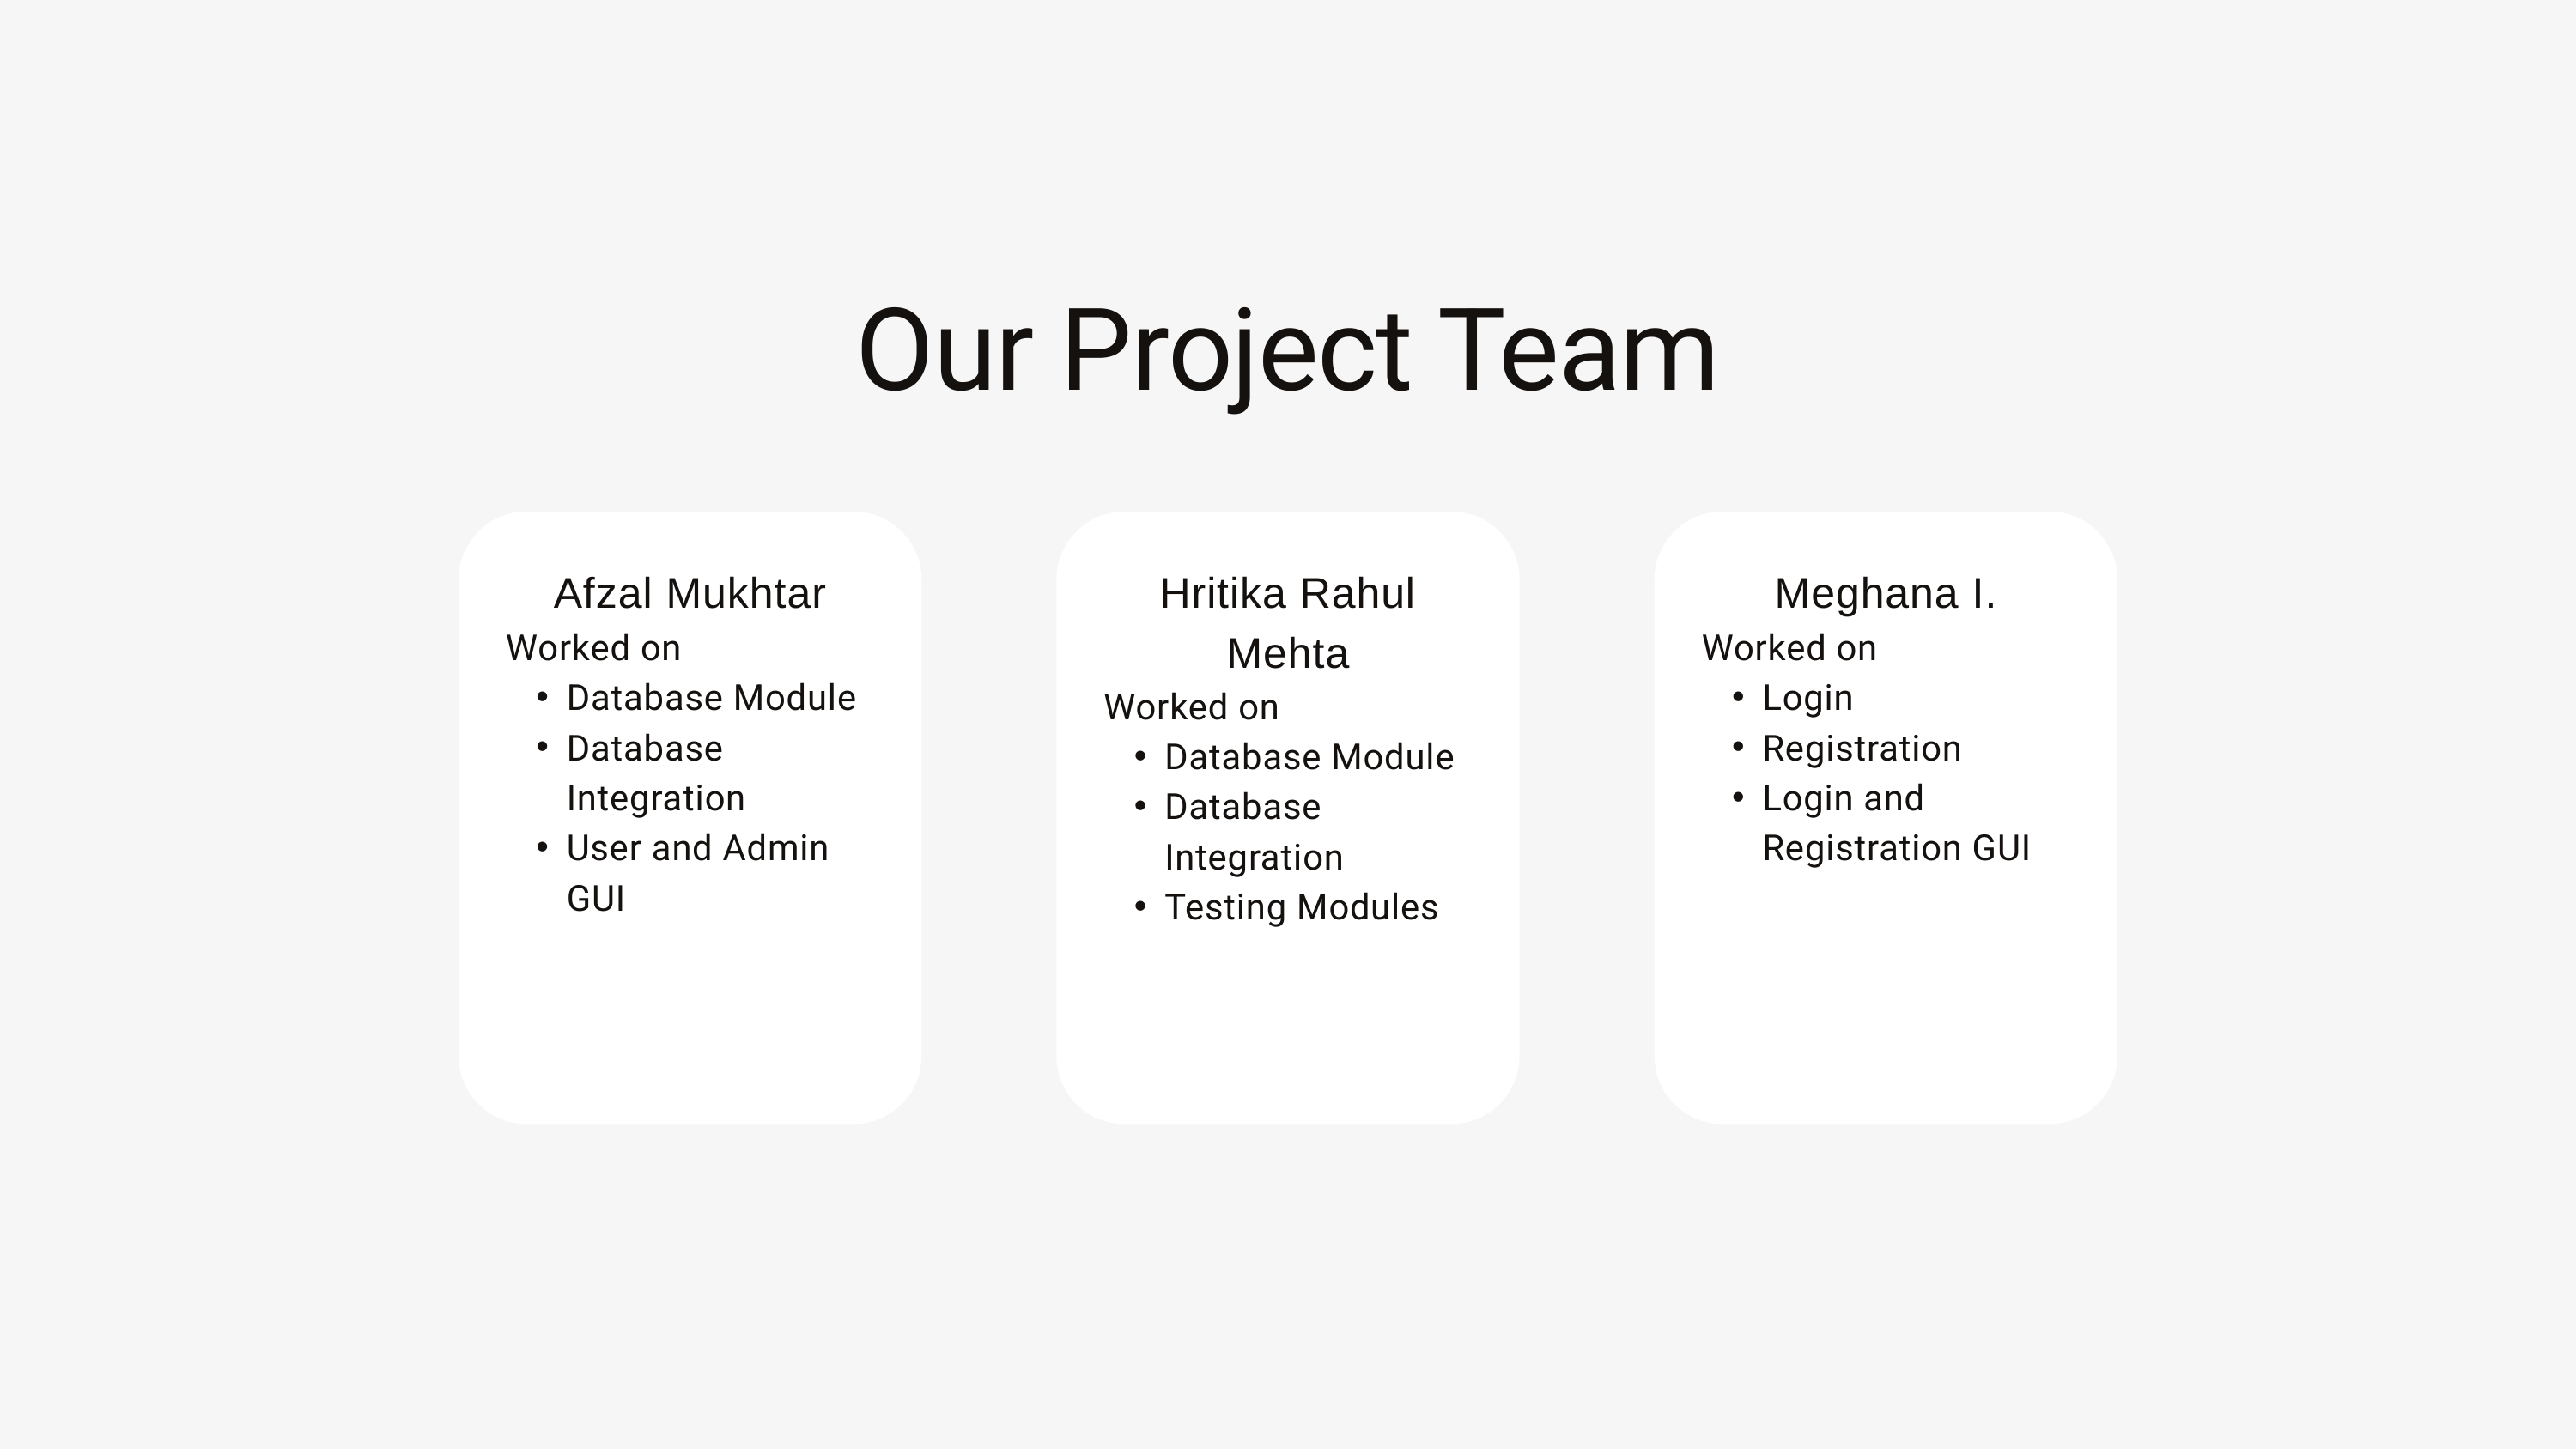

Our Project Team

Afzal Mukhtar
Worked on
Database Module
Database Integration
User and Admin GUI
Hritika Rahul Mehta
Worked on
Database Module
Database Integration
Testing Modules
Meghana I.
Worked on
Login
Registration
Login and Registration GUI